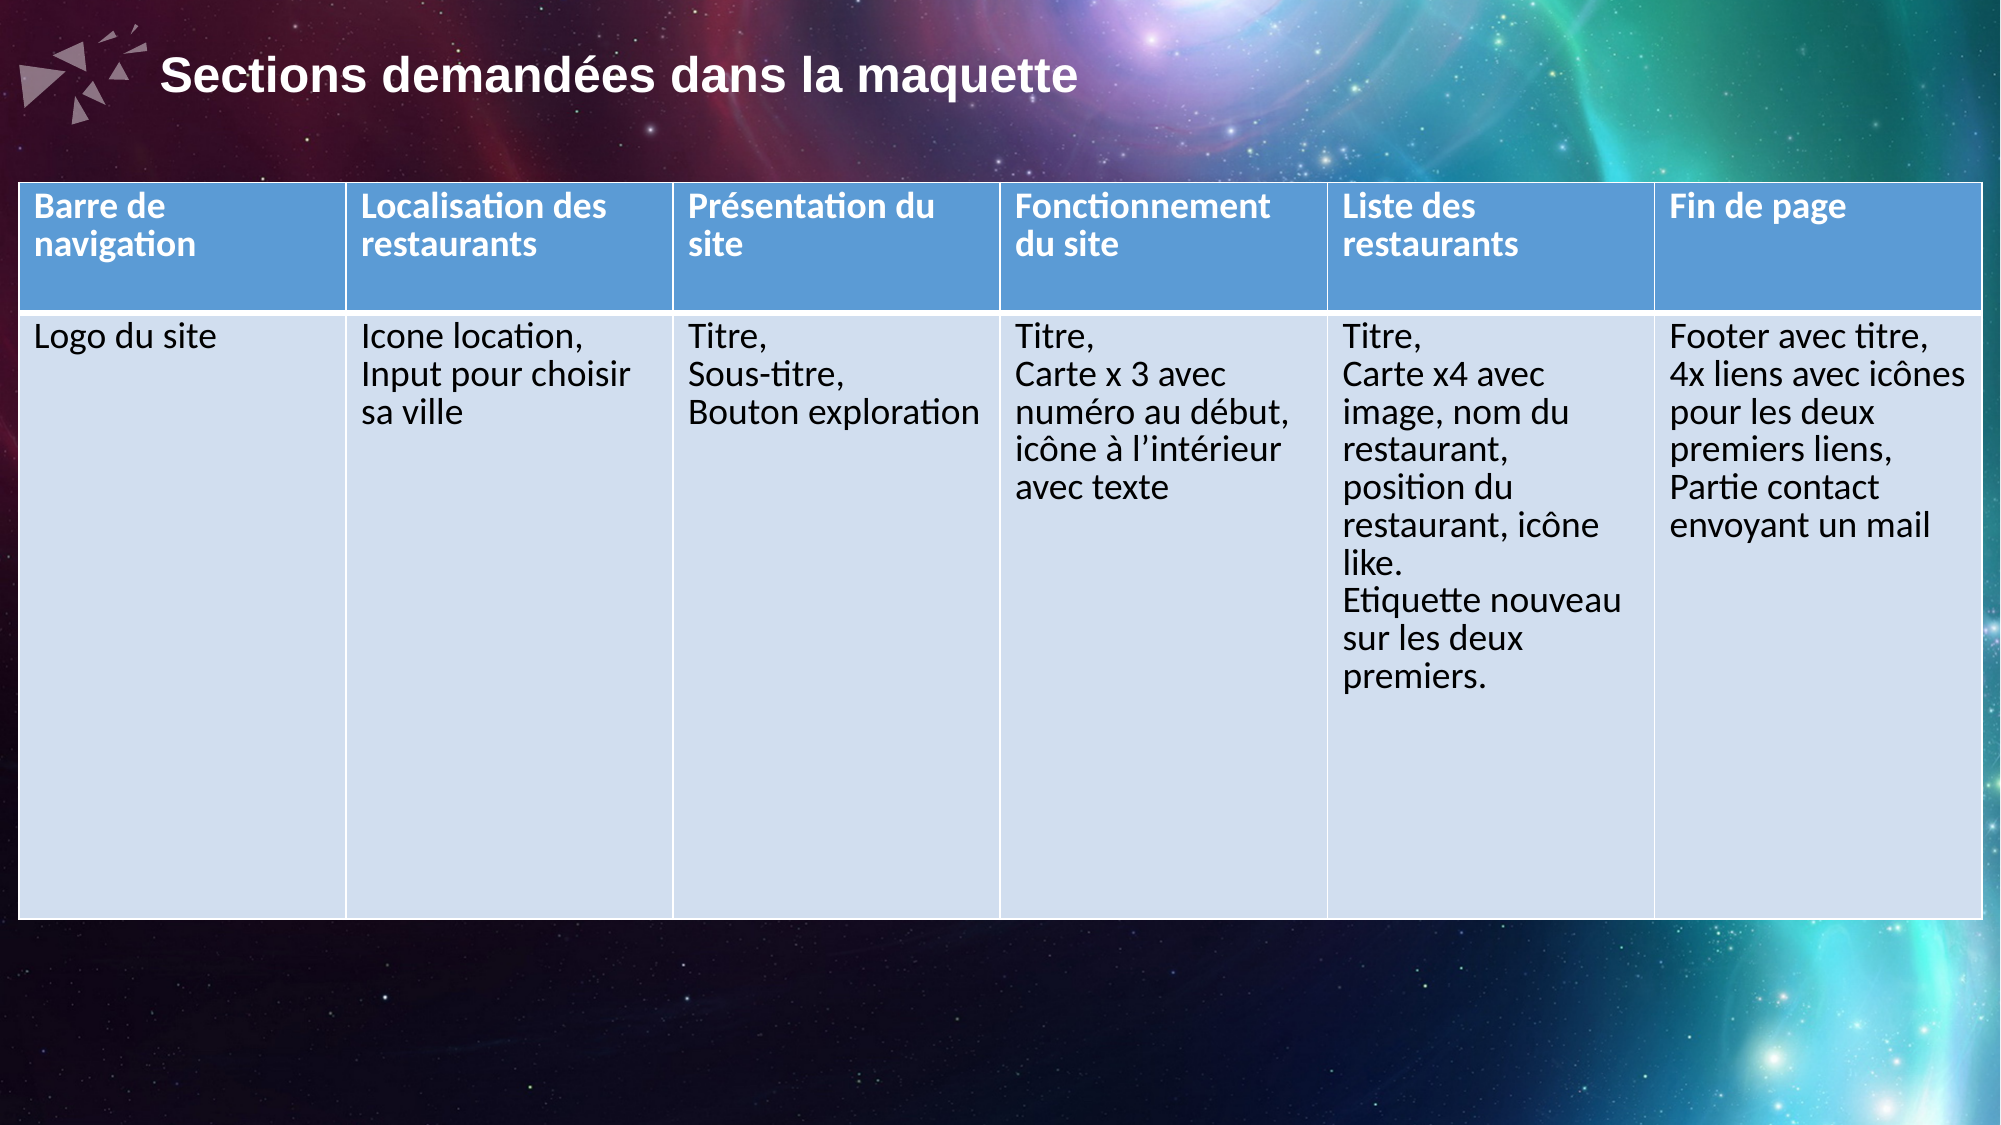

Sections demandées dans la maquette

| Barre de navigation | Localisation des restaurants | Présentation du site | Fonctionnement du site | Liste des restaurants | Fin de page |
| --- | --- | --- | --- | --- | --- |
| Logo du site | Icone location, Input pour choisir sa ville | Titre, Sous-titre, Bouton exploration | Titre, Carte x 3 avec numéro au début, icône à l’intérieur avec texte | Titre, Carte x4 avec image, nom du restaurant, position du restaurant, icône like. Etiquette nouveau sur les deux premiers. | Footer avec titre, 4x liens avec icônes pour les deux premiers liens, Partie contact envoyant un mail |